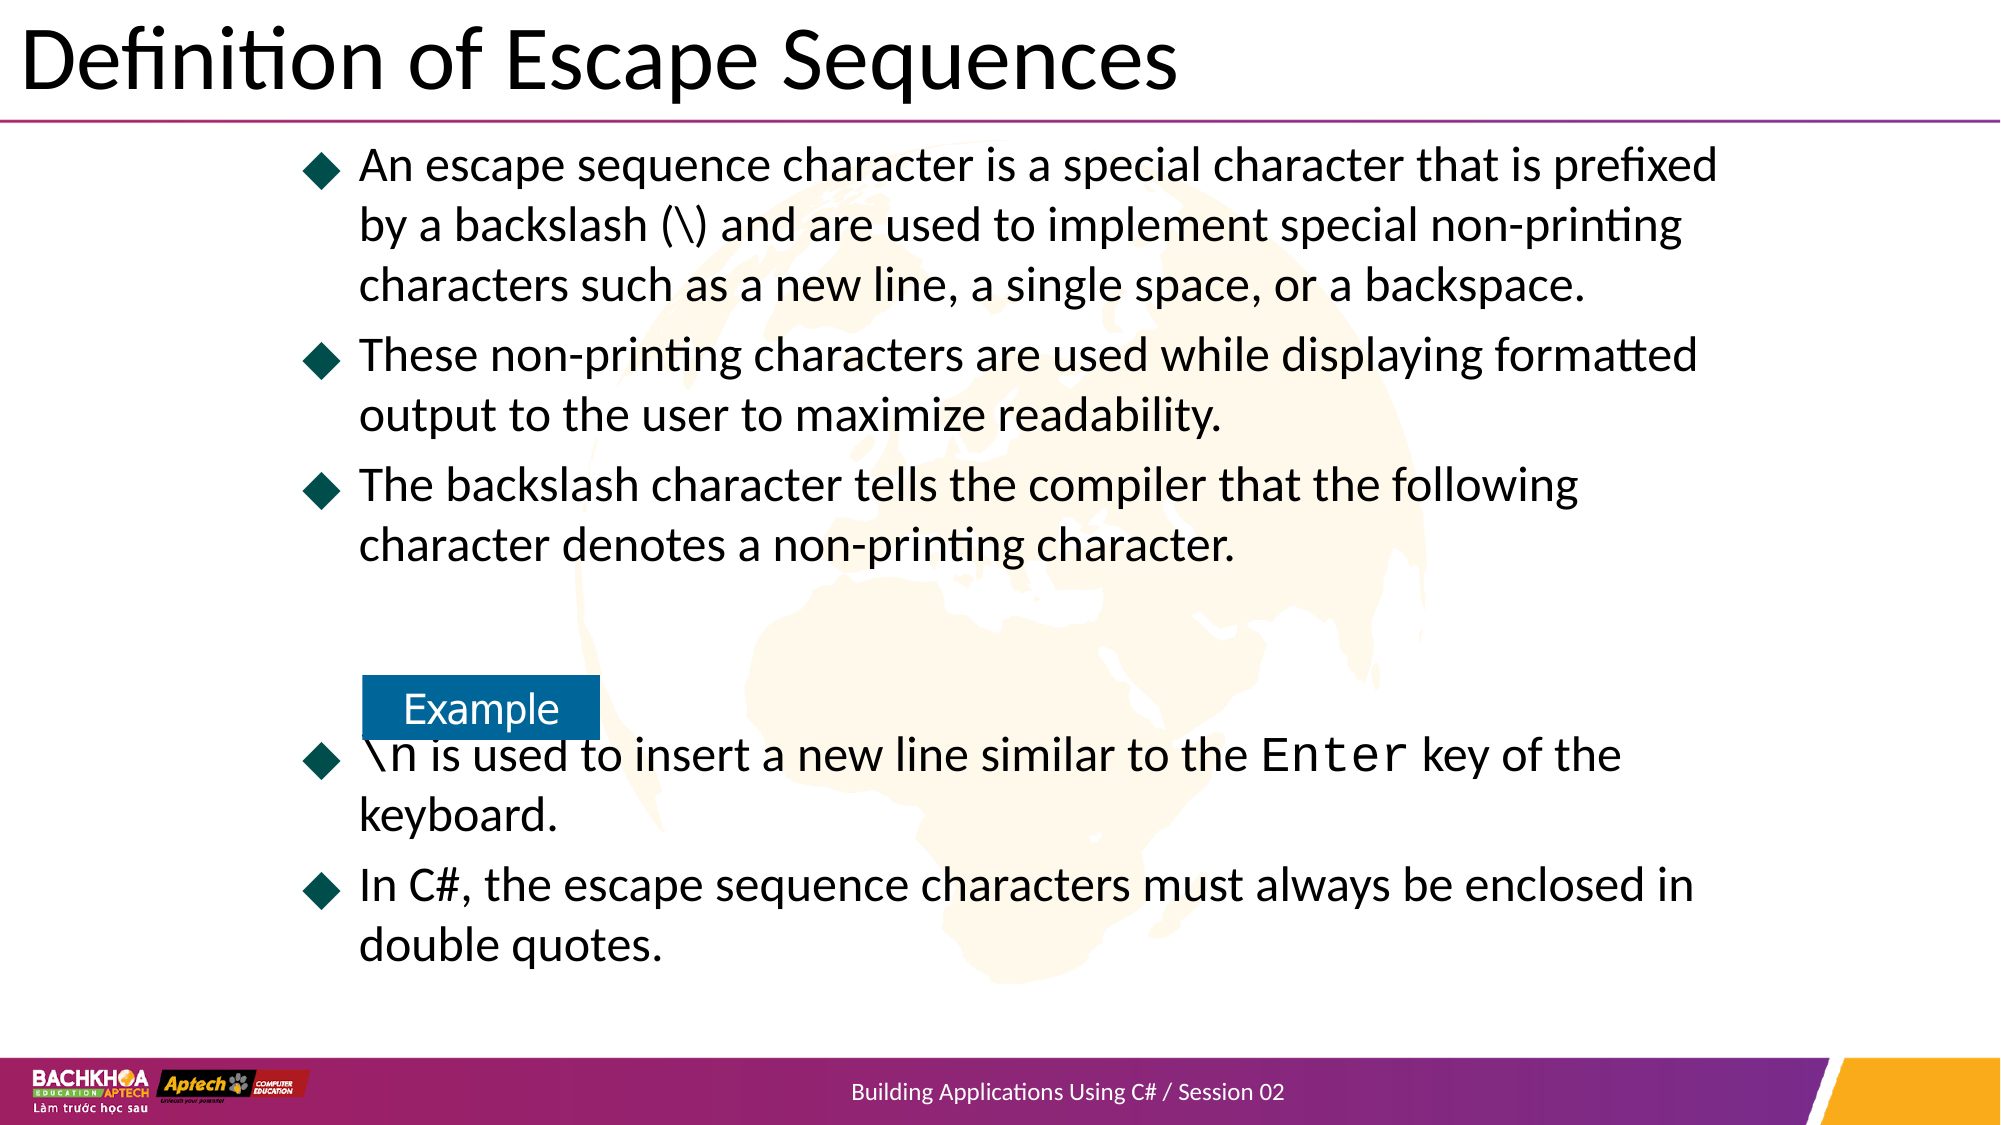

# Definition of Escape Sequences
An escape sequence character is a special character that is prefixed by a backslash (\) and are used to implement special non-printing characters such as a new line, a single space, or a backspace.
These non-printing characters are used while displaying formatted output to the user to maximize readability.
The backslash character tells the compiler that the following character denotes a non-printing character.

\n is used to insert a new line similar to the Enter key of the keyboard.
In C#, the escape sequence characters must always be enclosed in double quotes.

Example
Building Applications Using C# / Session 02